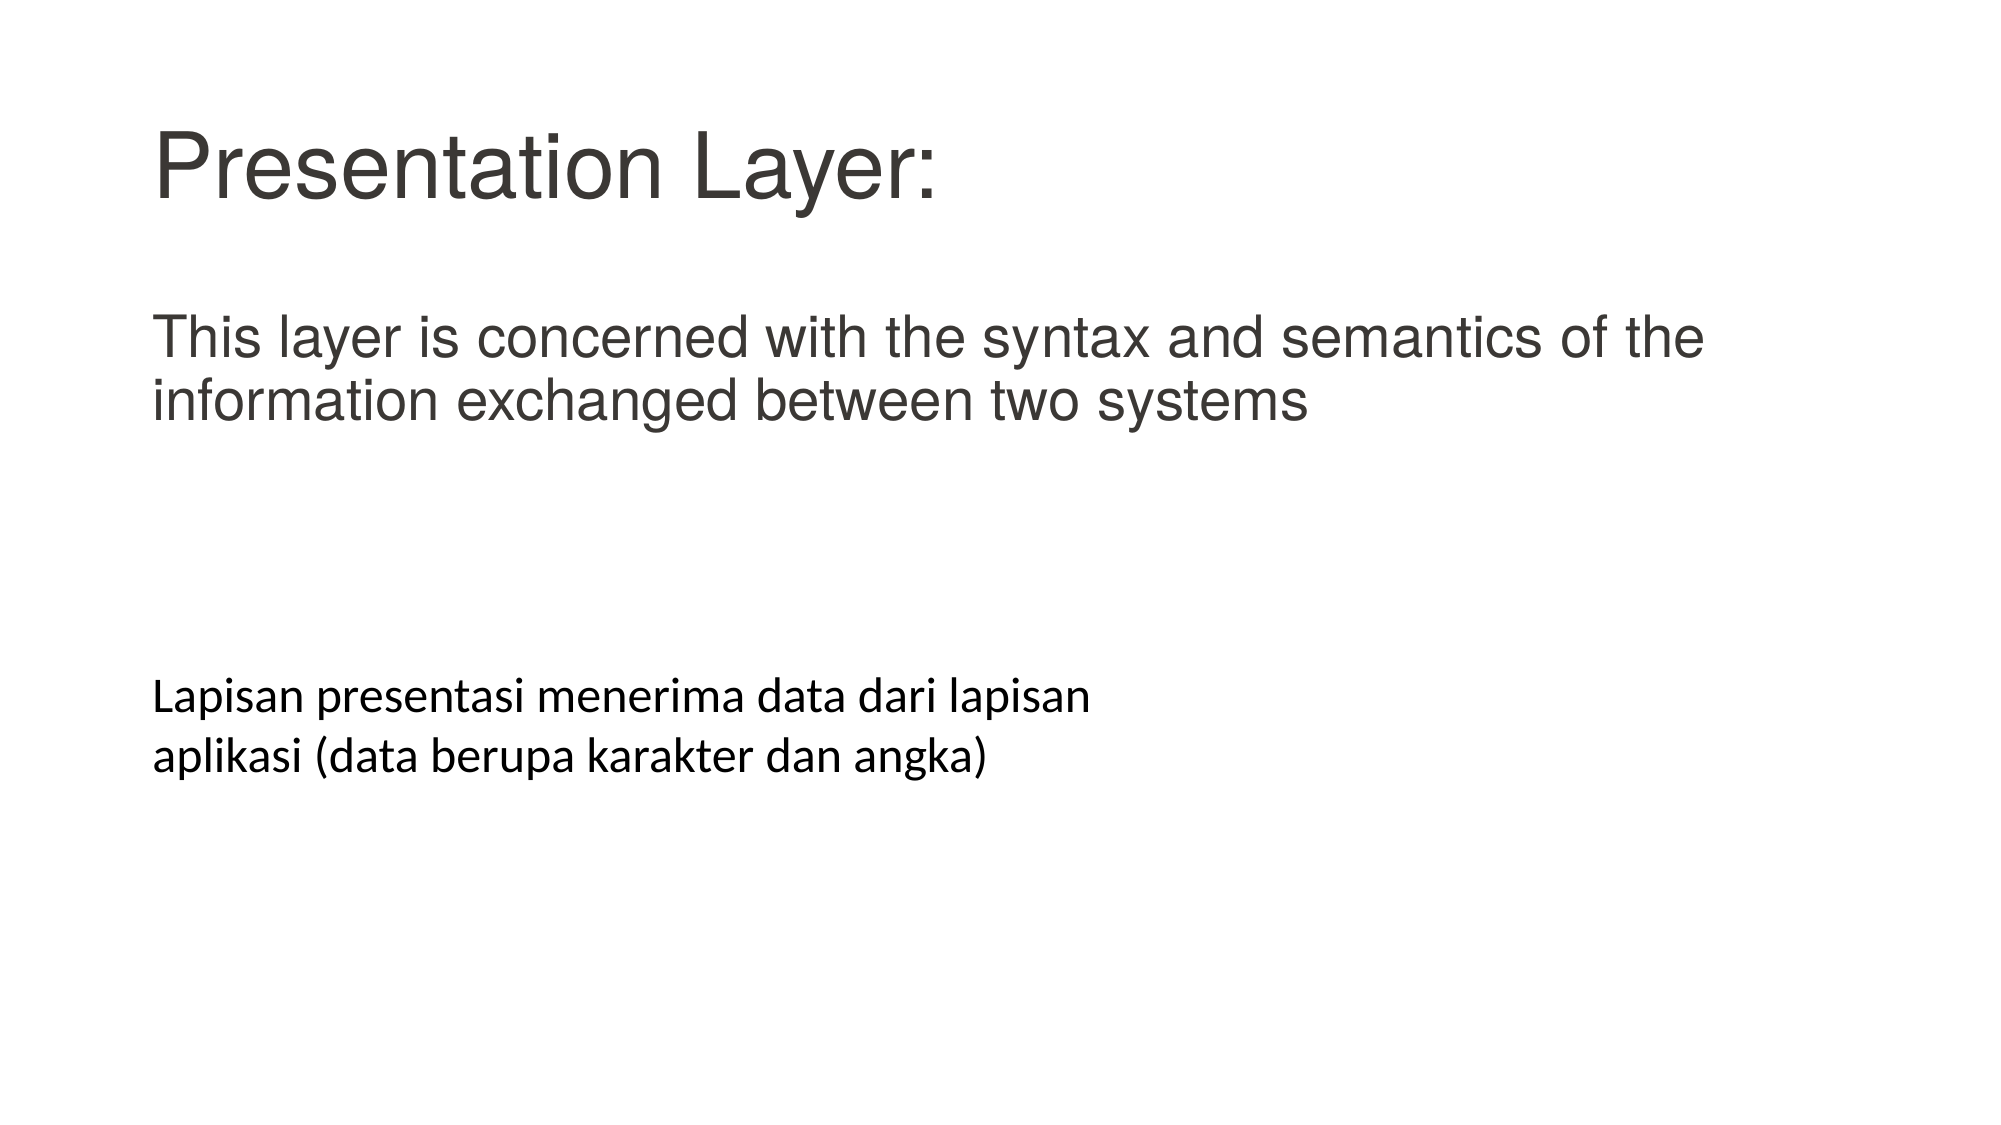

# Presentation Layer:
This layer is concerned with the syntax and semantics of the information exchanged between two systems
Lapisan presentasi menerima data dari lapisan aplikasi (data berupa karakter dan angka)